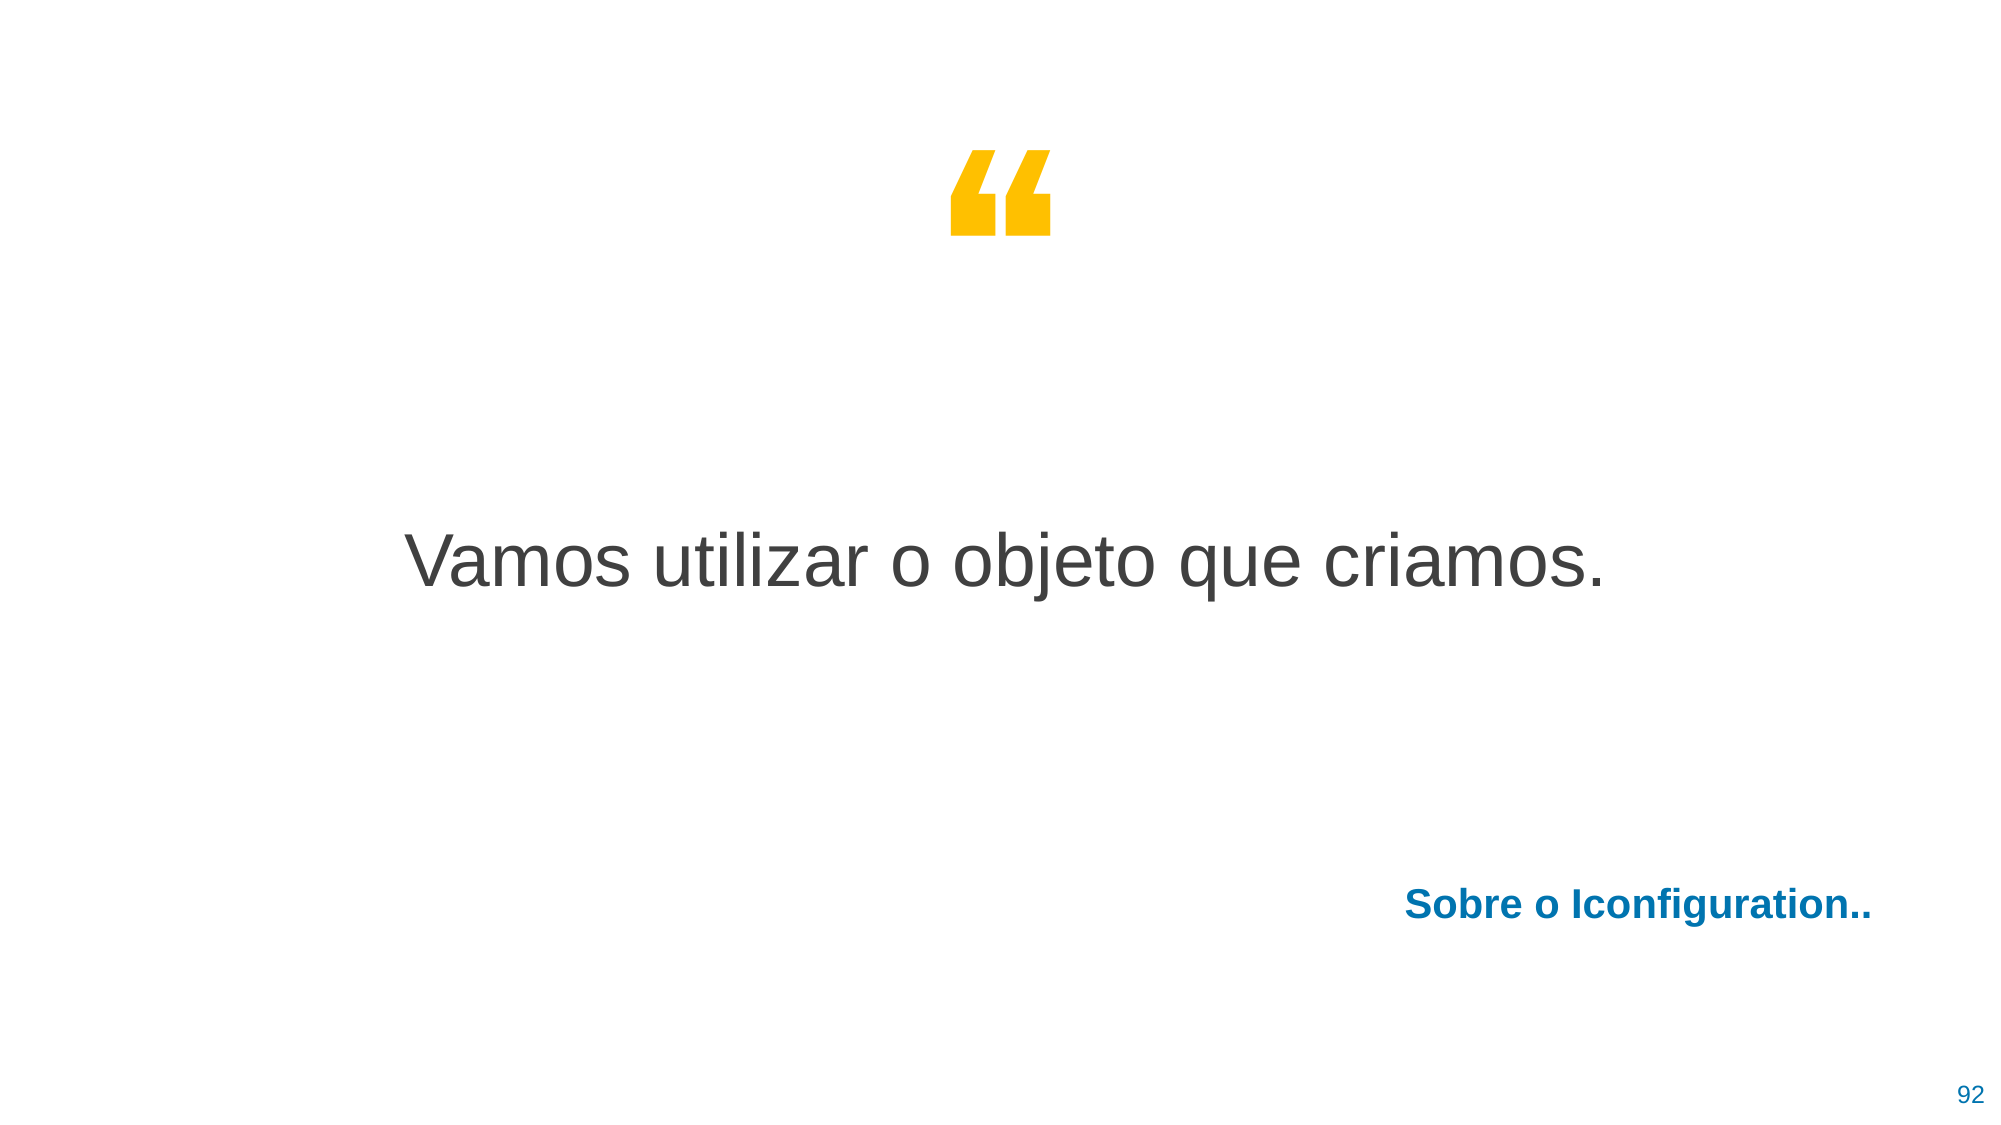

Vamos utilizar o objeto que criamos.
Sobre o Iconfiguration..
92